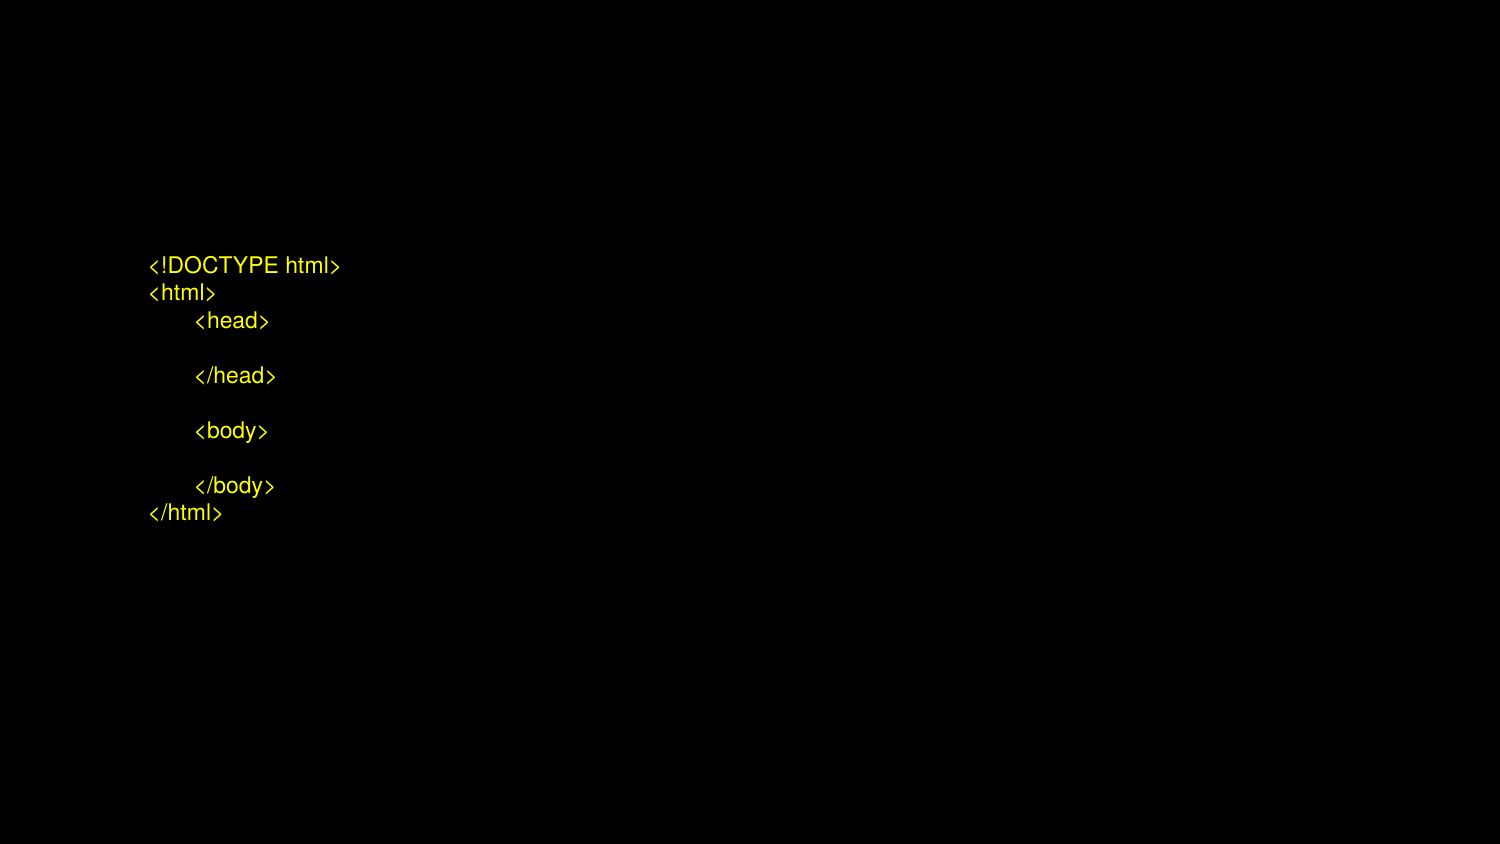

<!DOCTYPE html>
<html>
<head>
</head>

<body>

</body>
</html>